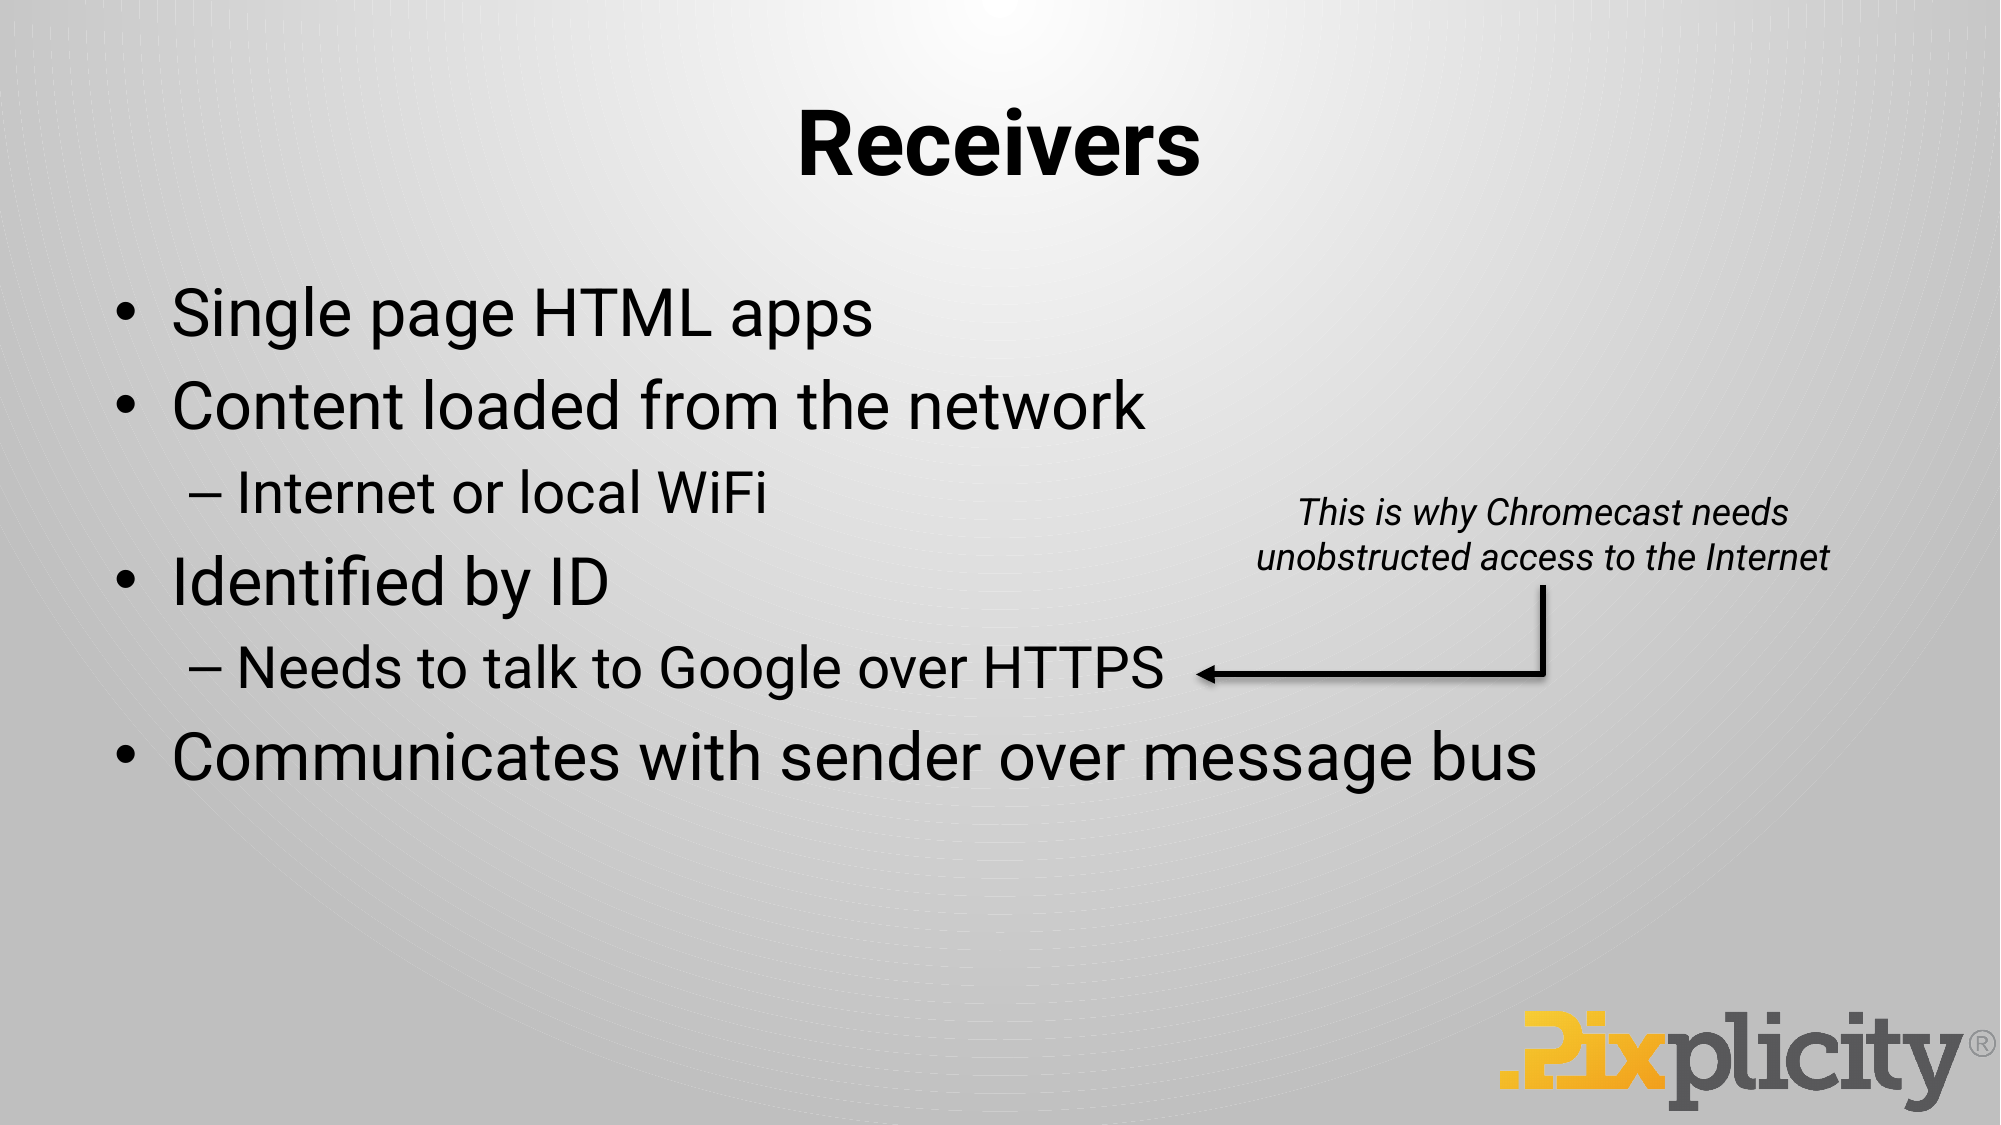

# Receivers
Single page HTML apps
Content loaded from the network
Internet or local WiFi
Identified by ID
Needs to talk to Google over HTTPS
Communicates with sender over message bus
This is why Chromecast needs unobstructed access to the Internet